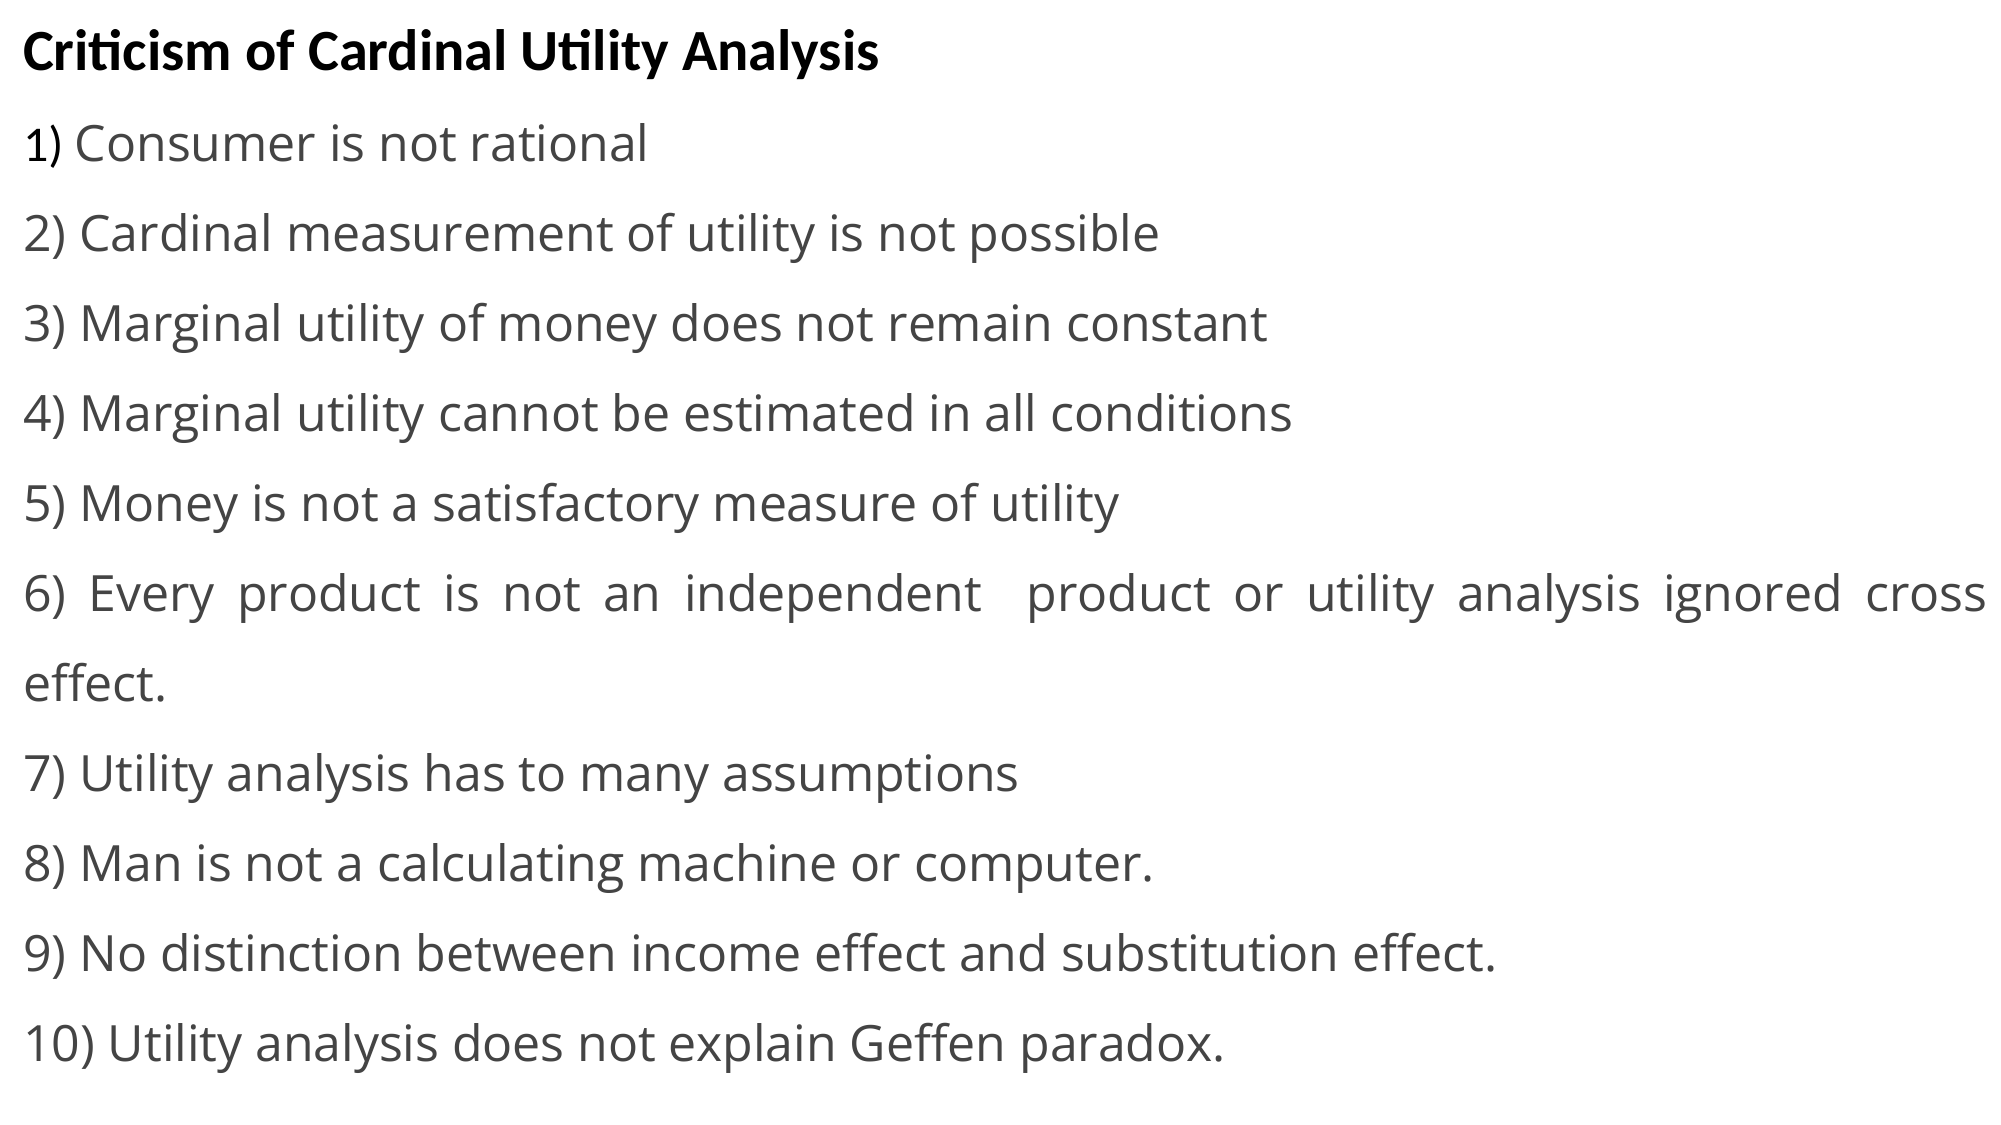

Criticism of Cardinal Utility Analysis
1) Consumer is not rational
2) Cardinal measurement of utility is not possible
3) Marginal utility of money does not remain constant
4) Marginal utility cannot be estimated in all conditions
5) Money is not a satisfactory measure of utility
6) Every product is not an independent  product or utility analysis ignored cross effect.
7) Utility analysis has to many assumptions
8) Man is not a calculating machine or computer.
9) No distinction between income effect and substitution effect.
10) Utility analysis does not explain Geffen paradox.